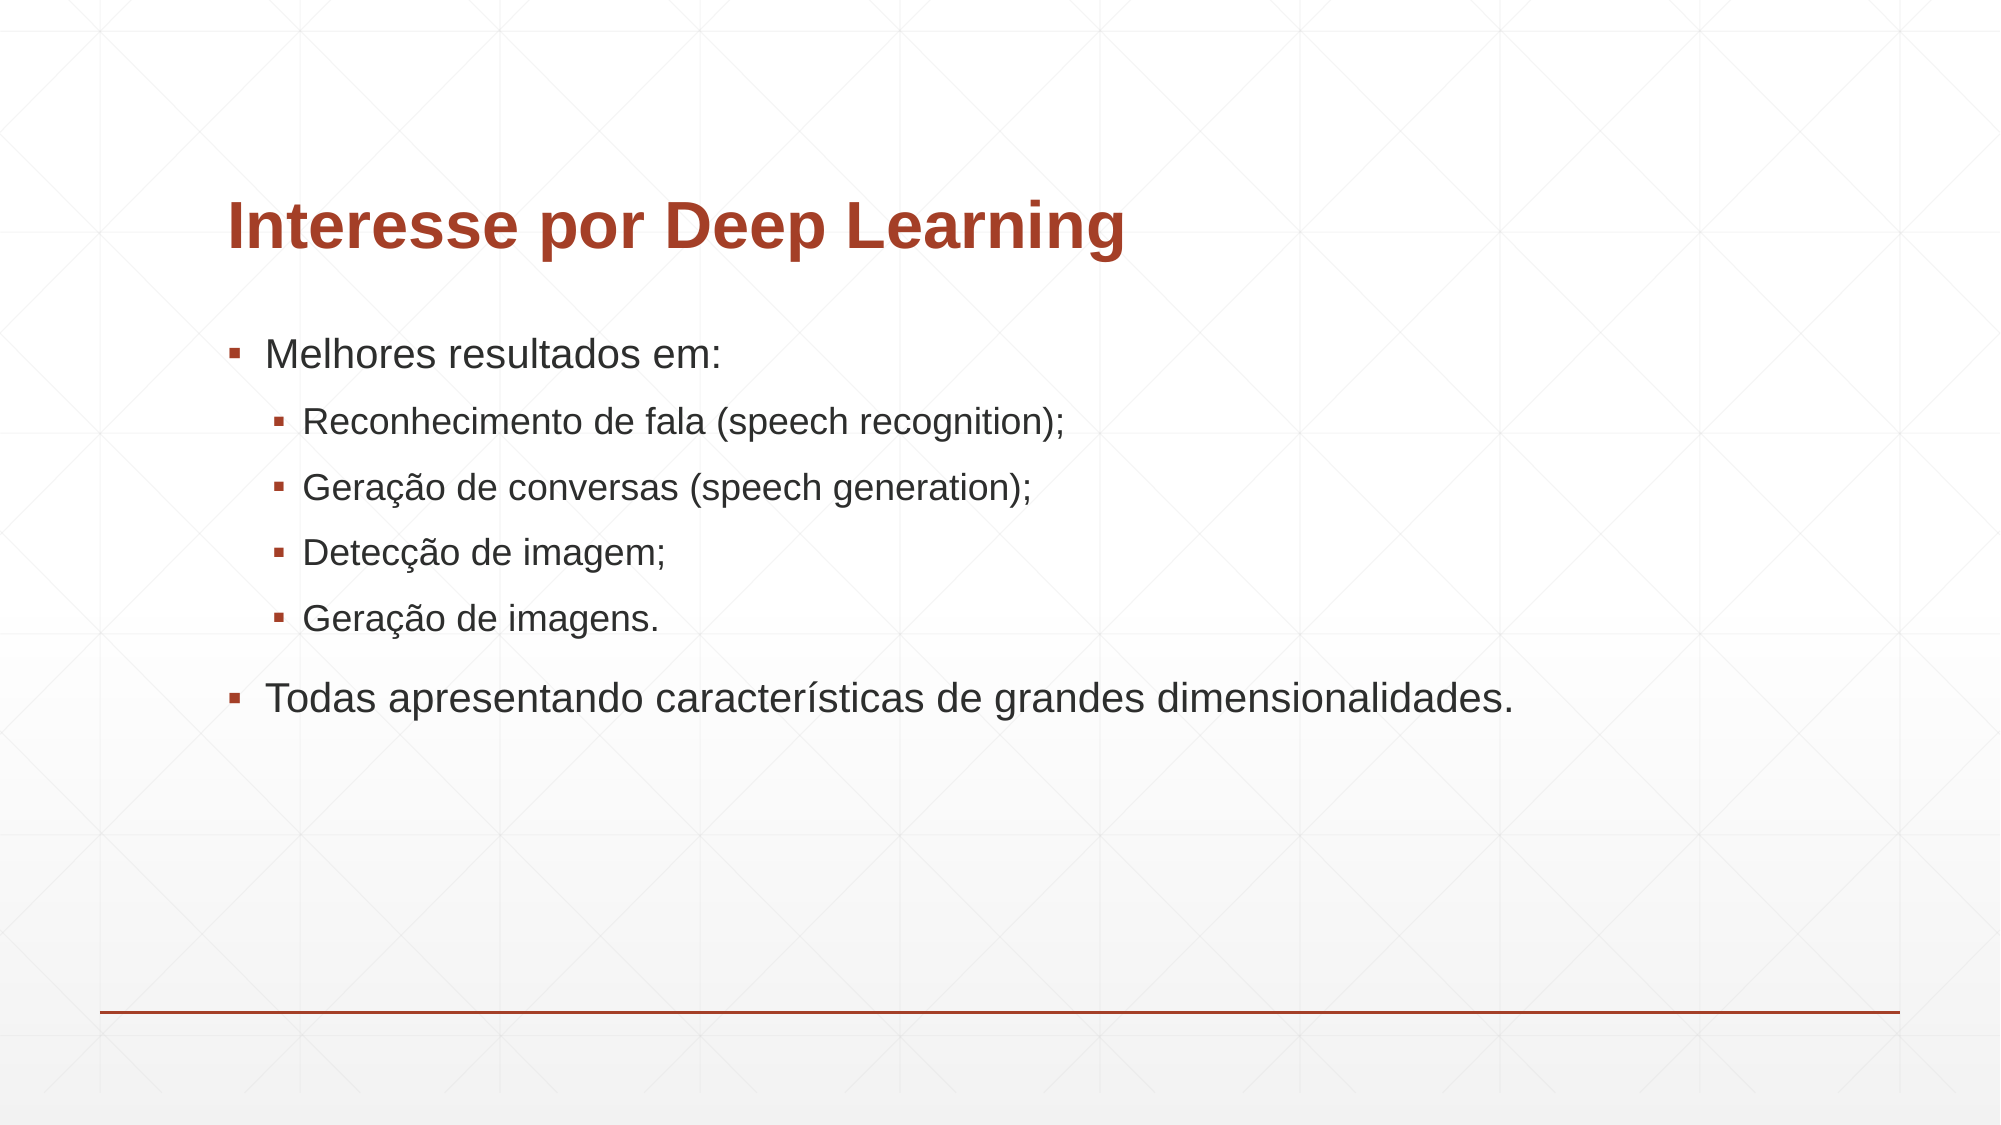

# Interesse por Deep Learning
Melhores resultados em:
Reconhecimento de fala (speech recognition);
Geração de conversas (speech generation);
Detecção de imagem;
Geração de imagens.
Todas apresentando características de grandes dimensionalidades.